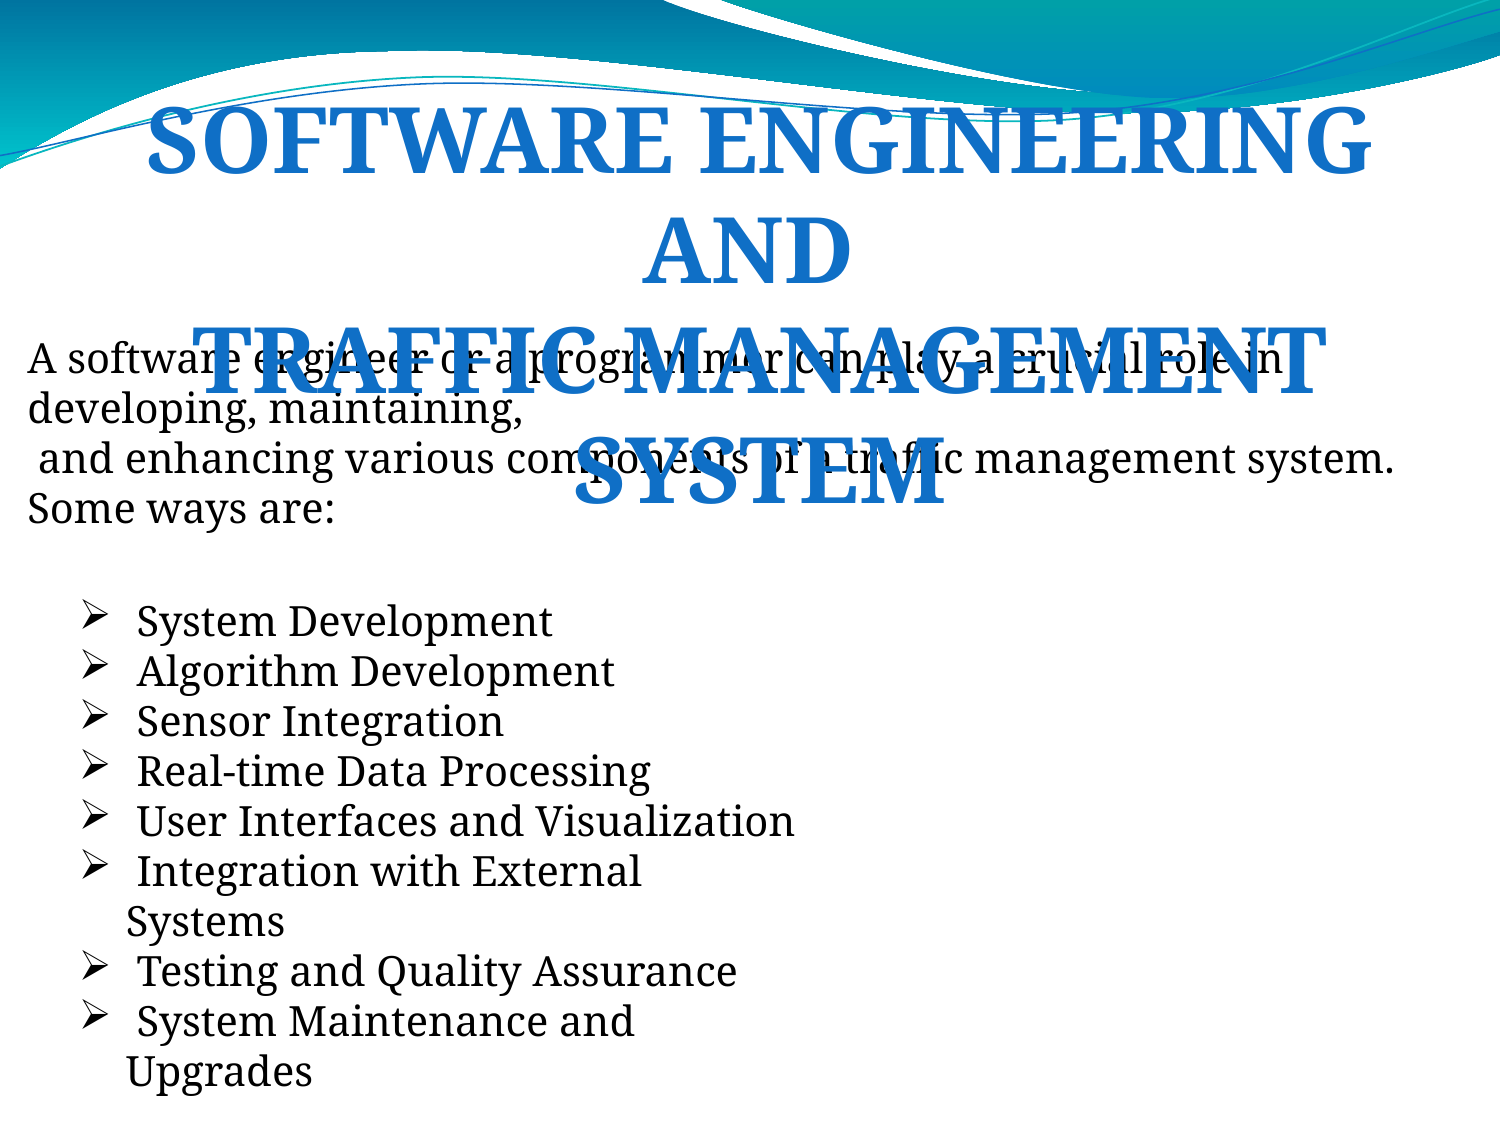

Software Engineering and
Traffic Management System
A software engineer or a programmer can play a crucial role in developing, maintaining,
 and enhancing various components of a traffic management system. Some ways are:
 System Development
 Algorithm Development
 Sensor Integration
 Real-time Data Processing
 User Interfaces and Visualization
 Integration with External Systems
 Testing and Quality Assurance
 System Maintenance and Upgrades